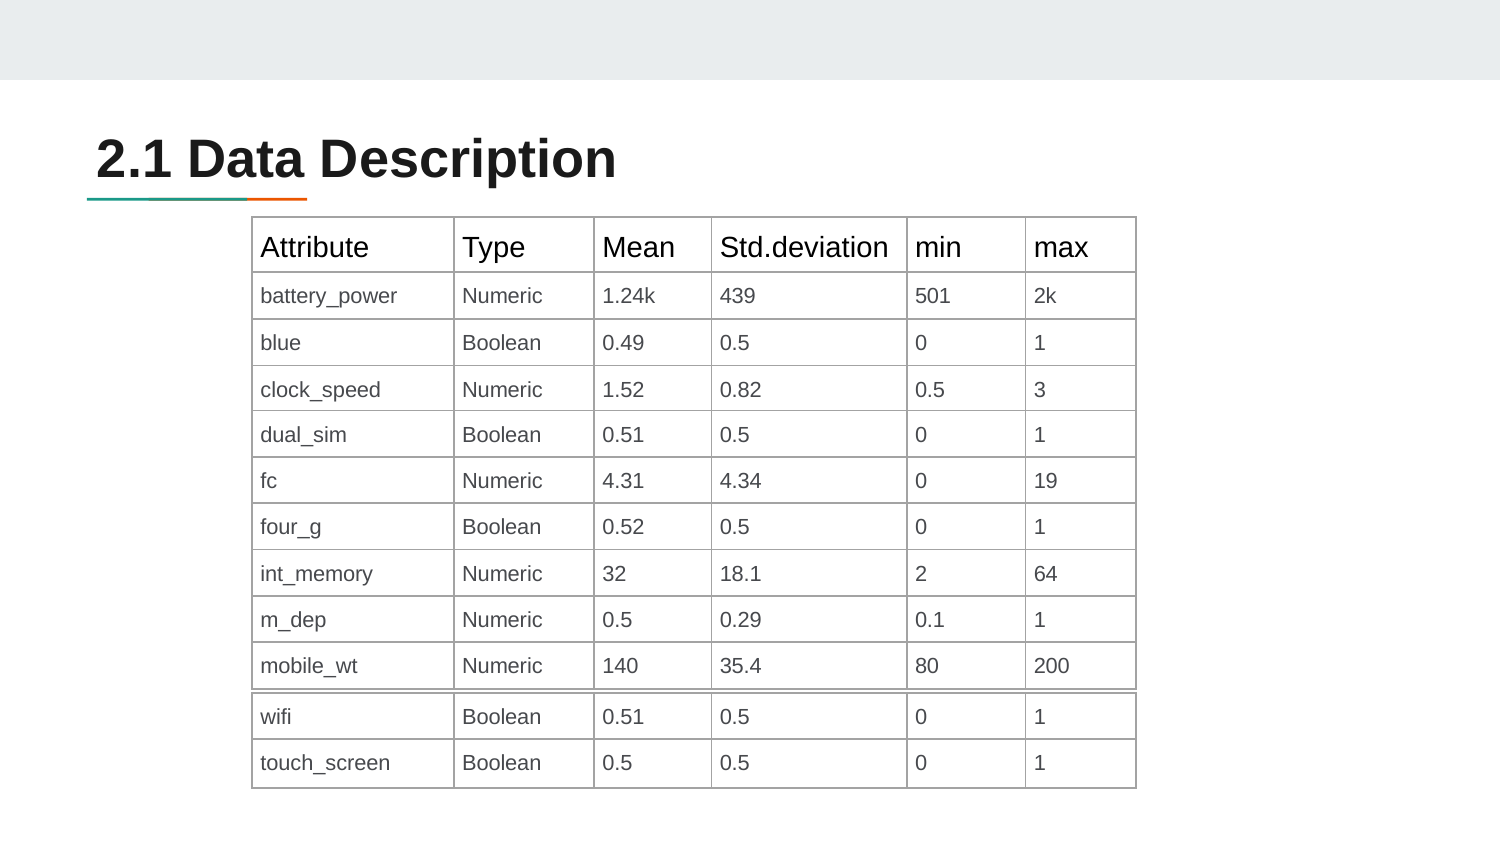

# 2.1 Data Description
| Attribute | Type | Mean | Std.deviation | min | max |
| --- | --- | --- | --- | --- | --- |
| battery\_power | Numeric | 1.24k | 439 | 501 | 2k |
| blue | Boolean | 0.49 | 0.5 | 0 | 1 |
| clock\_speed | Numeric | 1.52 | 0.82 | 0.5 | 3 |
| dual\_sim | Boolean | 0.51 | 0.5 | 0 | 1 |
| fc | Numeric | 4.31 | 4.34 | 0 | 19 |
| four\_g | Boolean | 0.52 | 0.5 | 0 | 1 |
| int\_memory | Numeric | 32 | 18.1 | 2 | 64 |
| m\_dep | Numeric | 0.5 | 0.29 | 0.1 | 1 |
| mobile\_wt | Numeric | 140 | 35.4 | 80 | 200 |
| wifi | Boolean | 0.51 | 0.5 | 0 | 1 |
| --- | --- | --- | --- | --- | --- |
| touch\_screen | Boolean | 0.5 | 0.5 | 0 | 1 |
| --- | --- | --- | --- | --- | --- |